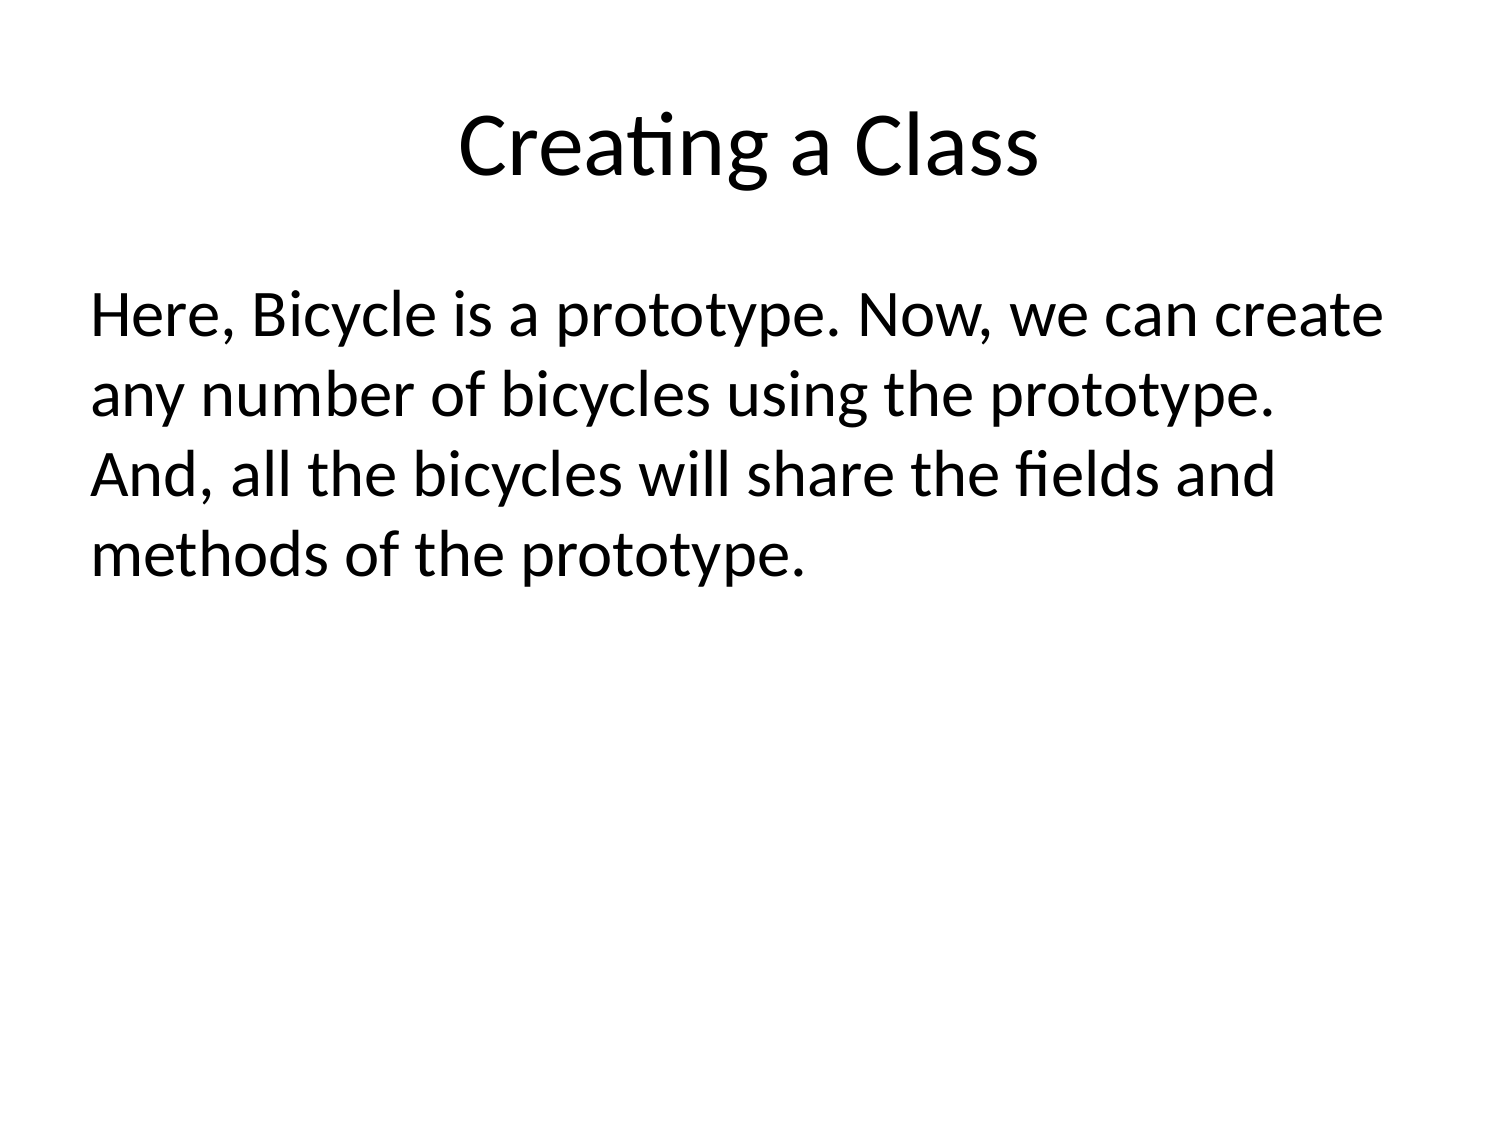

# Creating a Class
Here, Bicycle is a prototype. Now, we can create any number of bicycles using the prototype. And, all the bicycles will share the fields and methods of the prototype.